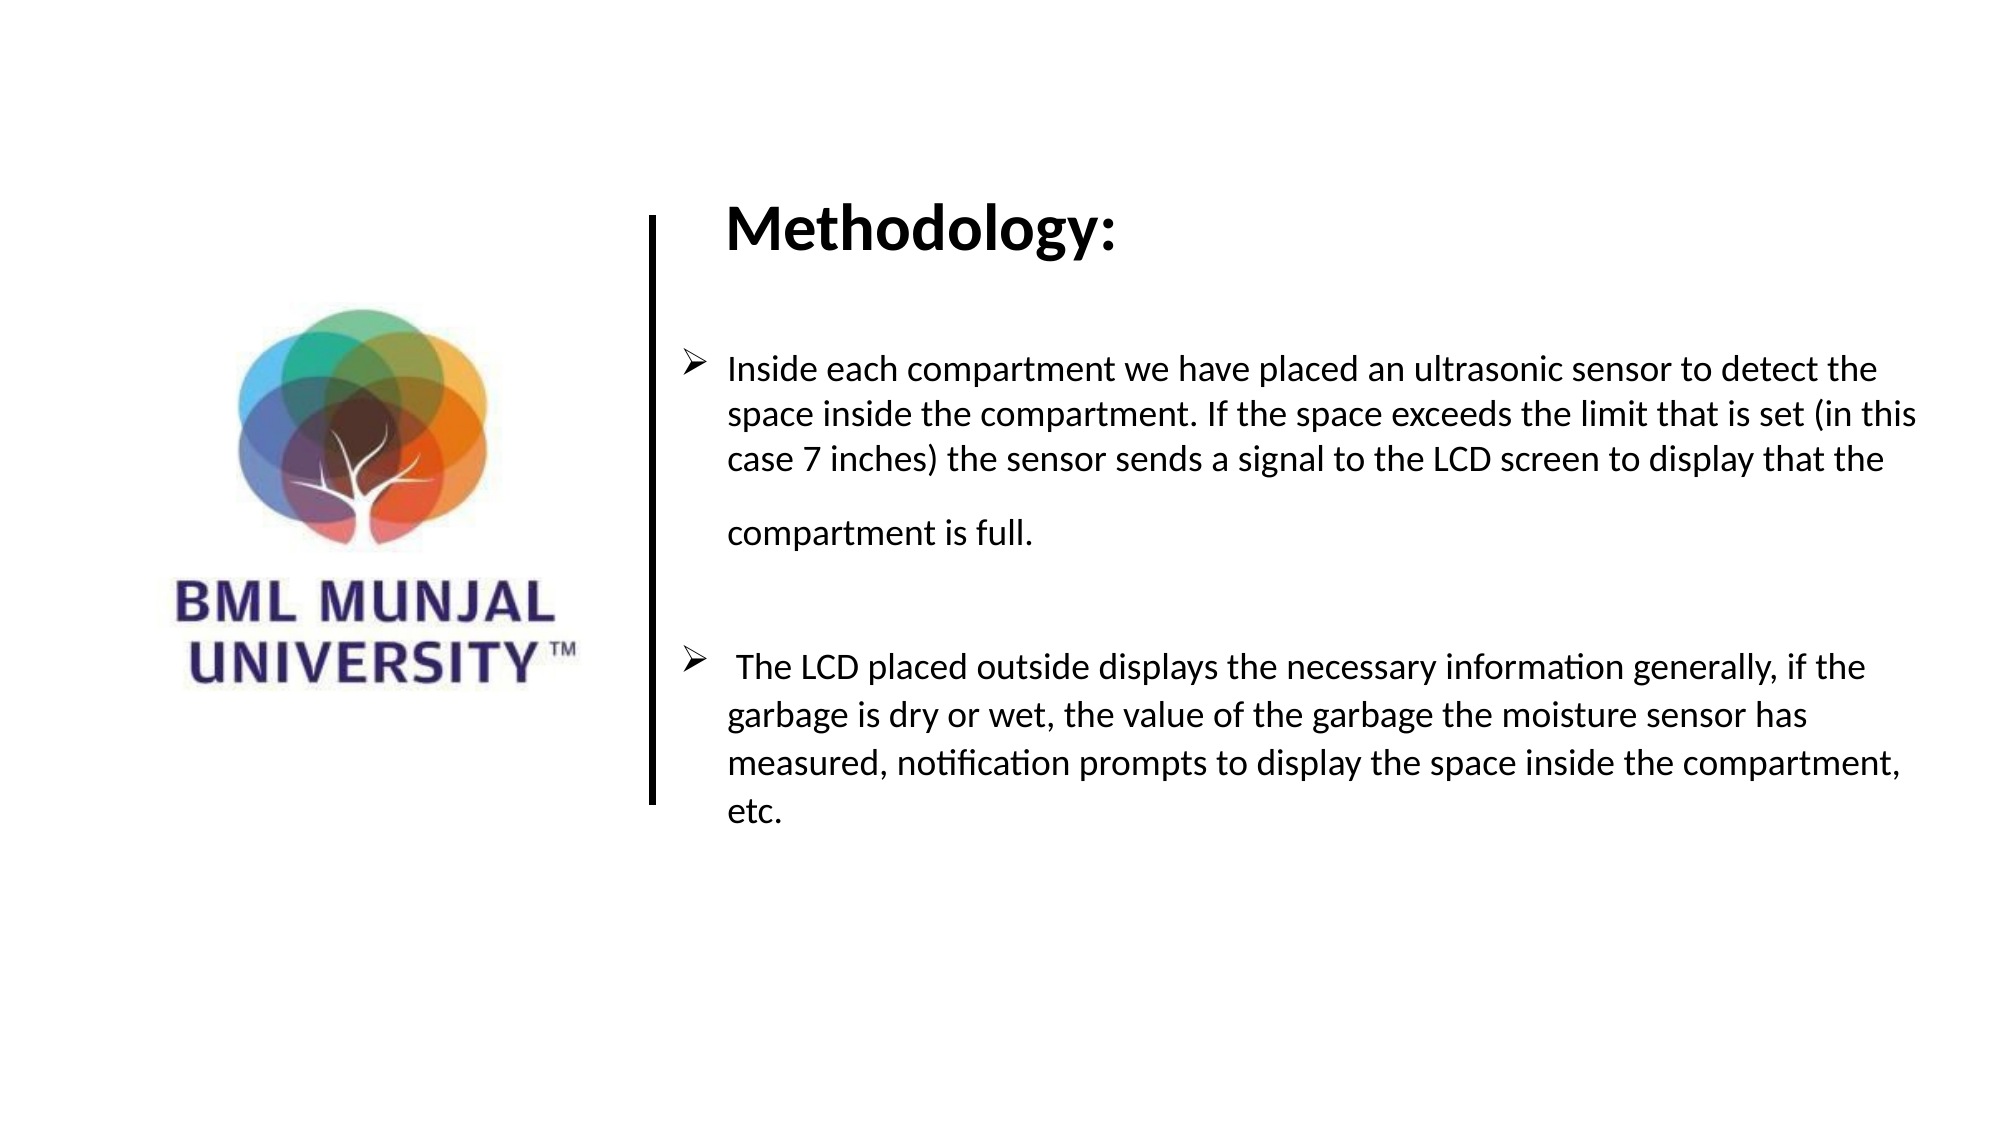

Methodology:

Inside each compartment we have placed an ultrasonic sensor to detect the space inside the compartment. If the space exceeds the limit that is set (in this case 7 inches) the sensor sends a signal to the LCD screen to display that the compartment is full.

 The LCD placed outside displays the necessary information generally, if the garbage is dry or wet, the value of the garbage the moisture sensor has measured, notification prompts to display the space inside the compartment, etc.

SCHOOL OF ENGINEERING AND TECHNOLOGY